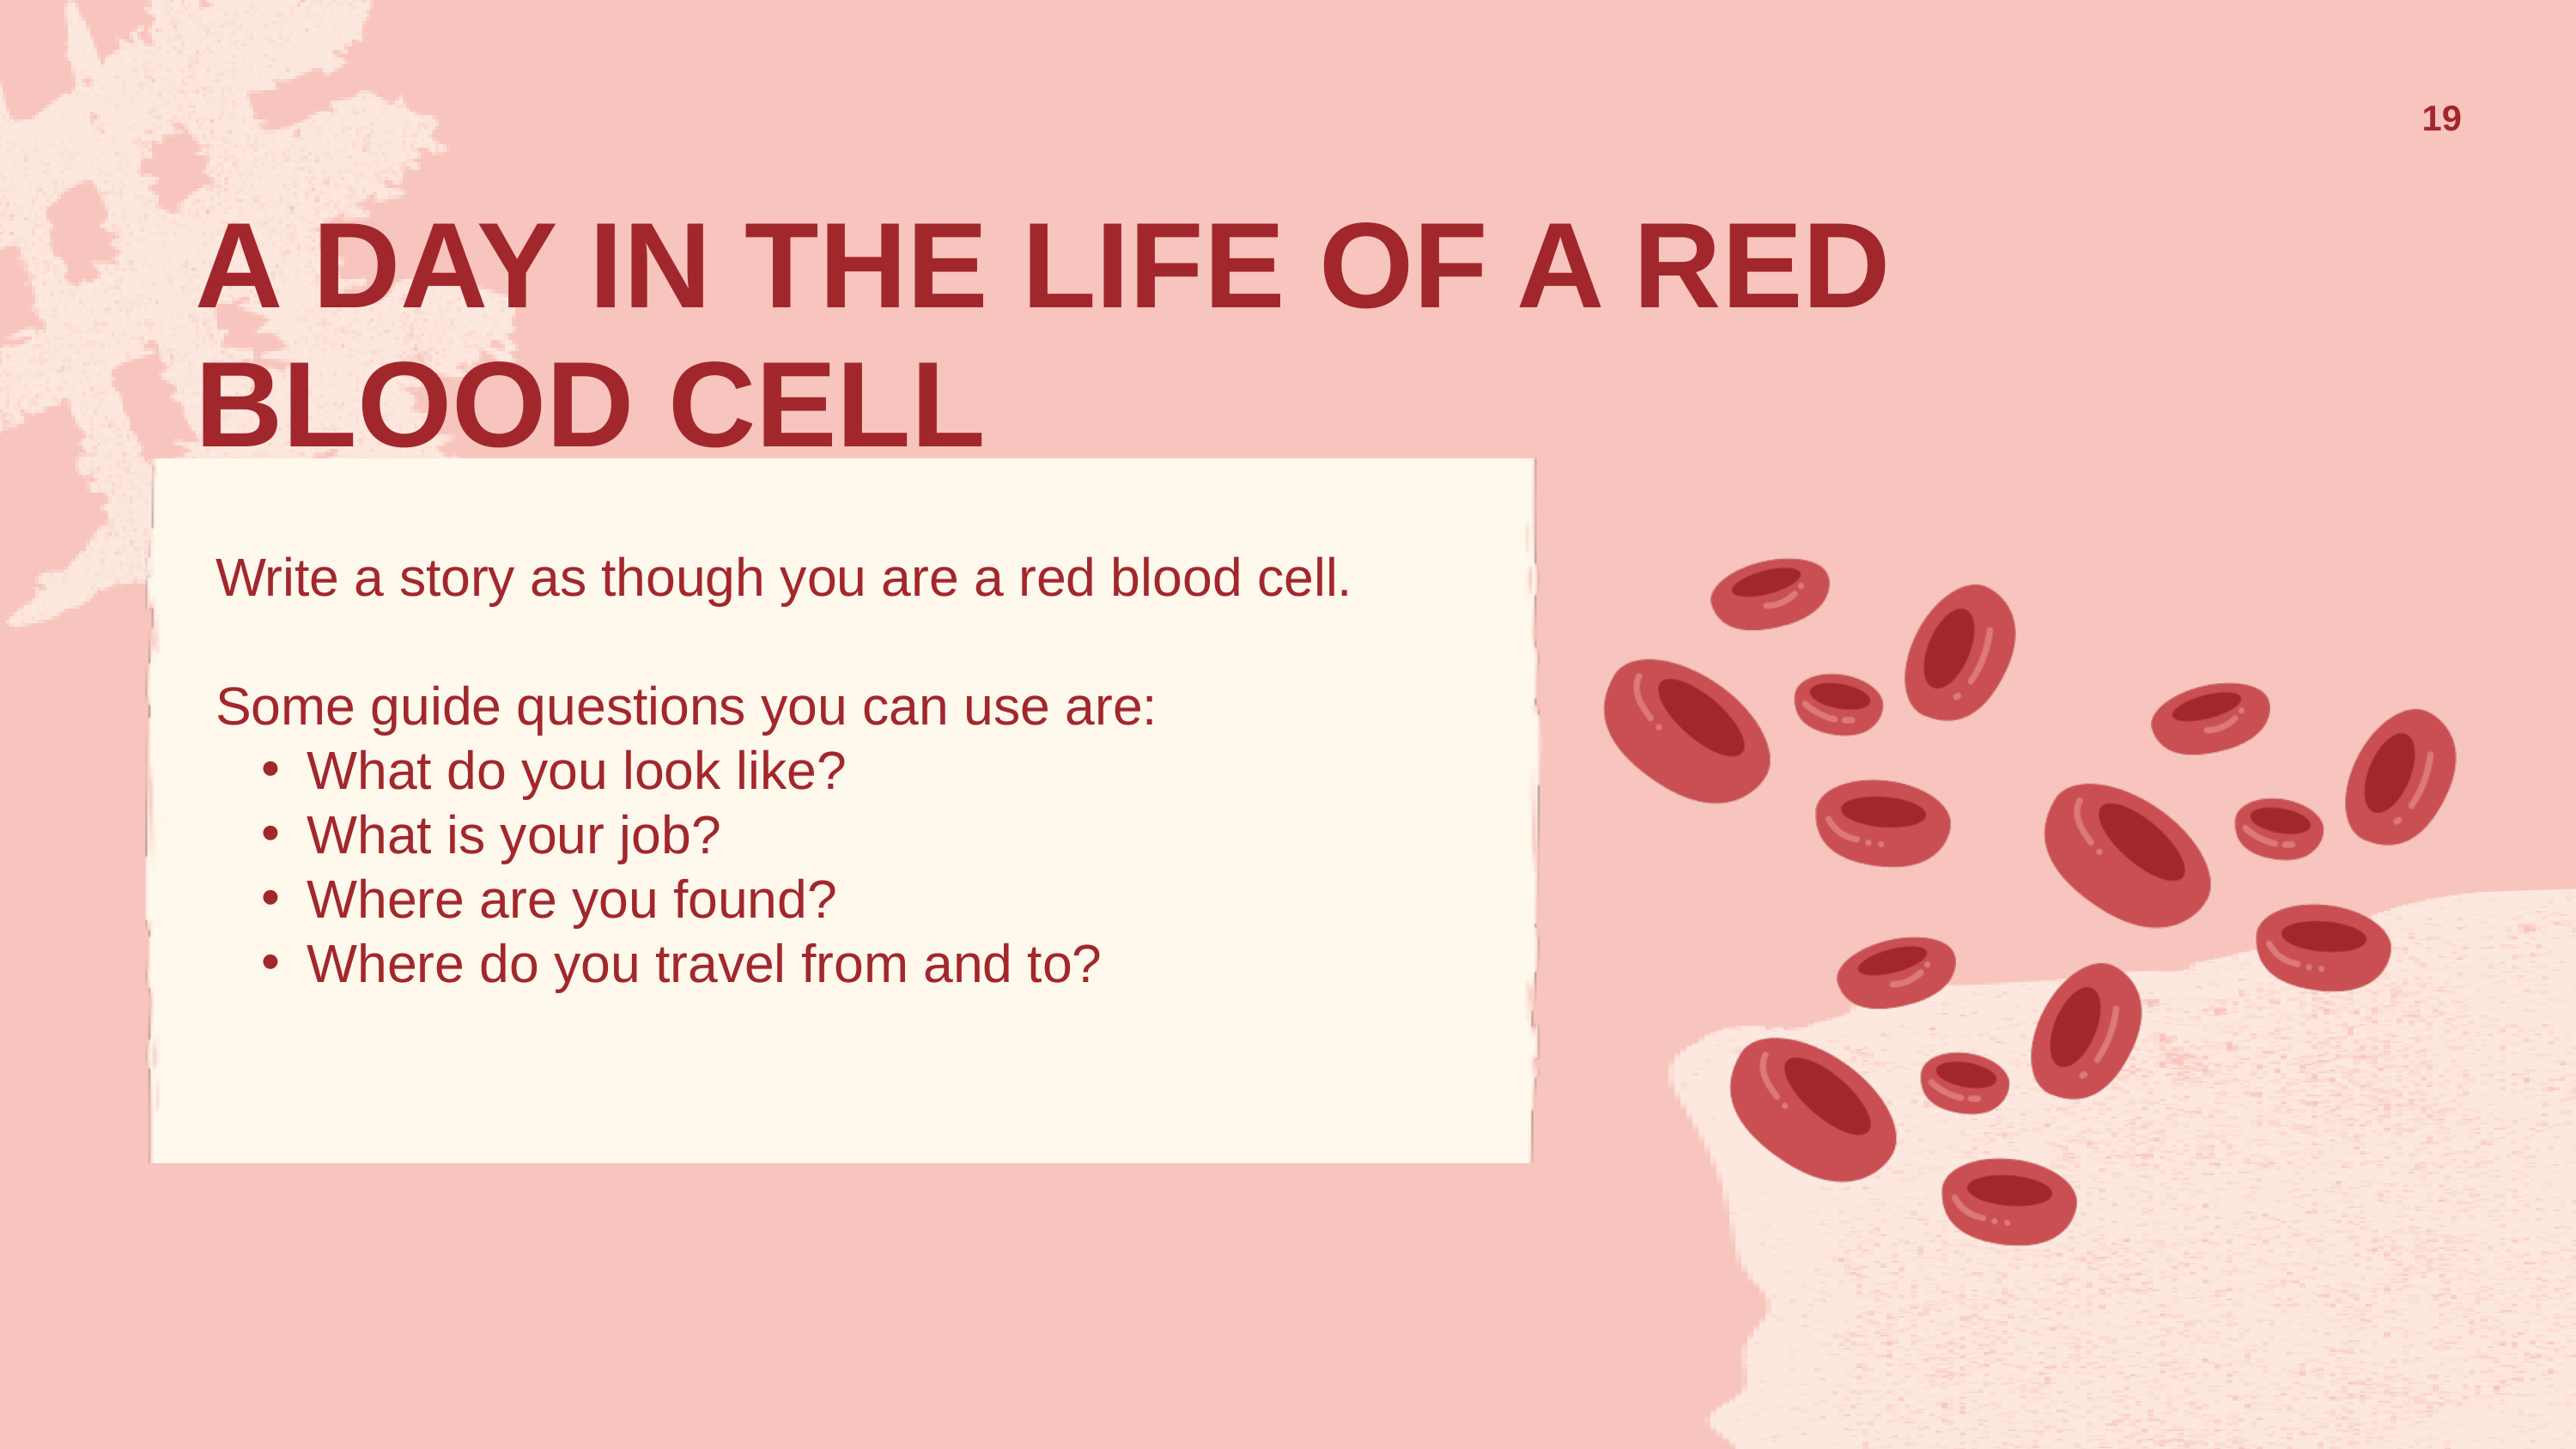

19
A DAY IN THE LIFE OF A RED BLOOD CELL

Write a story as though you are a red blood cell.

Some guide questions you can use are:
What do you look like?
What is your job?
Where are you found?
Where do you travel from and to?